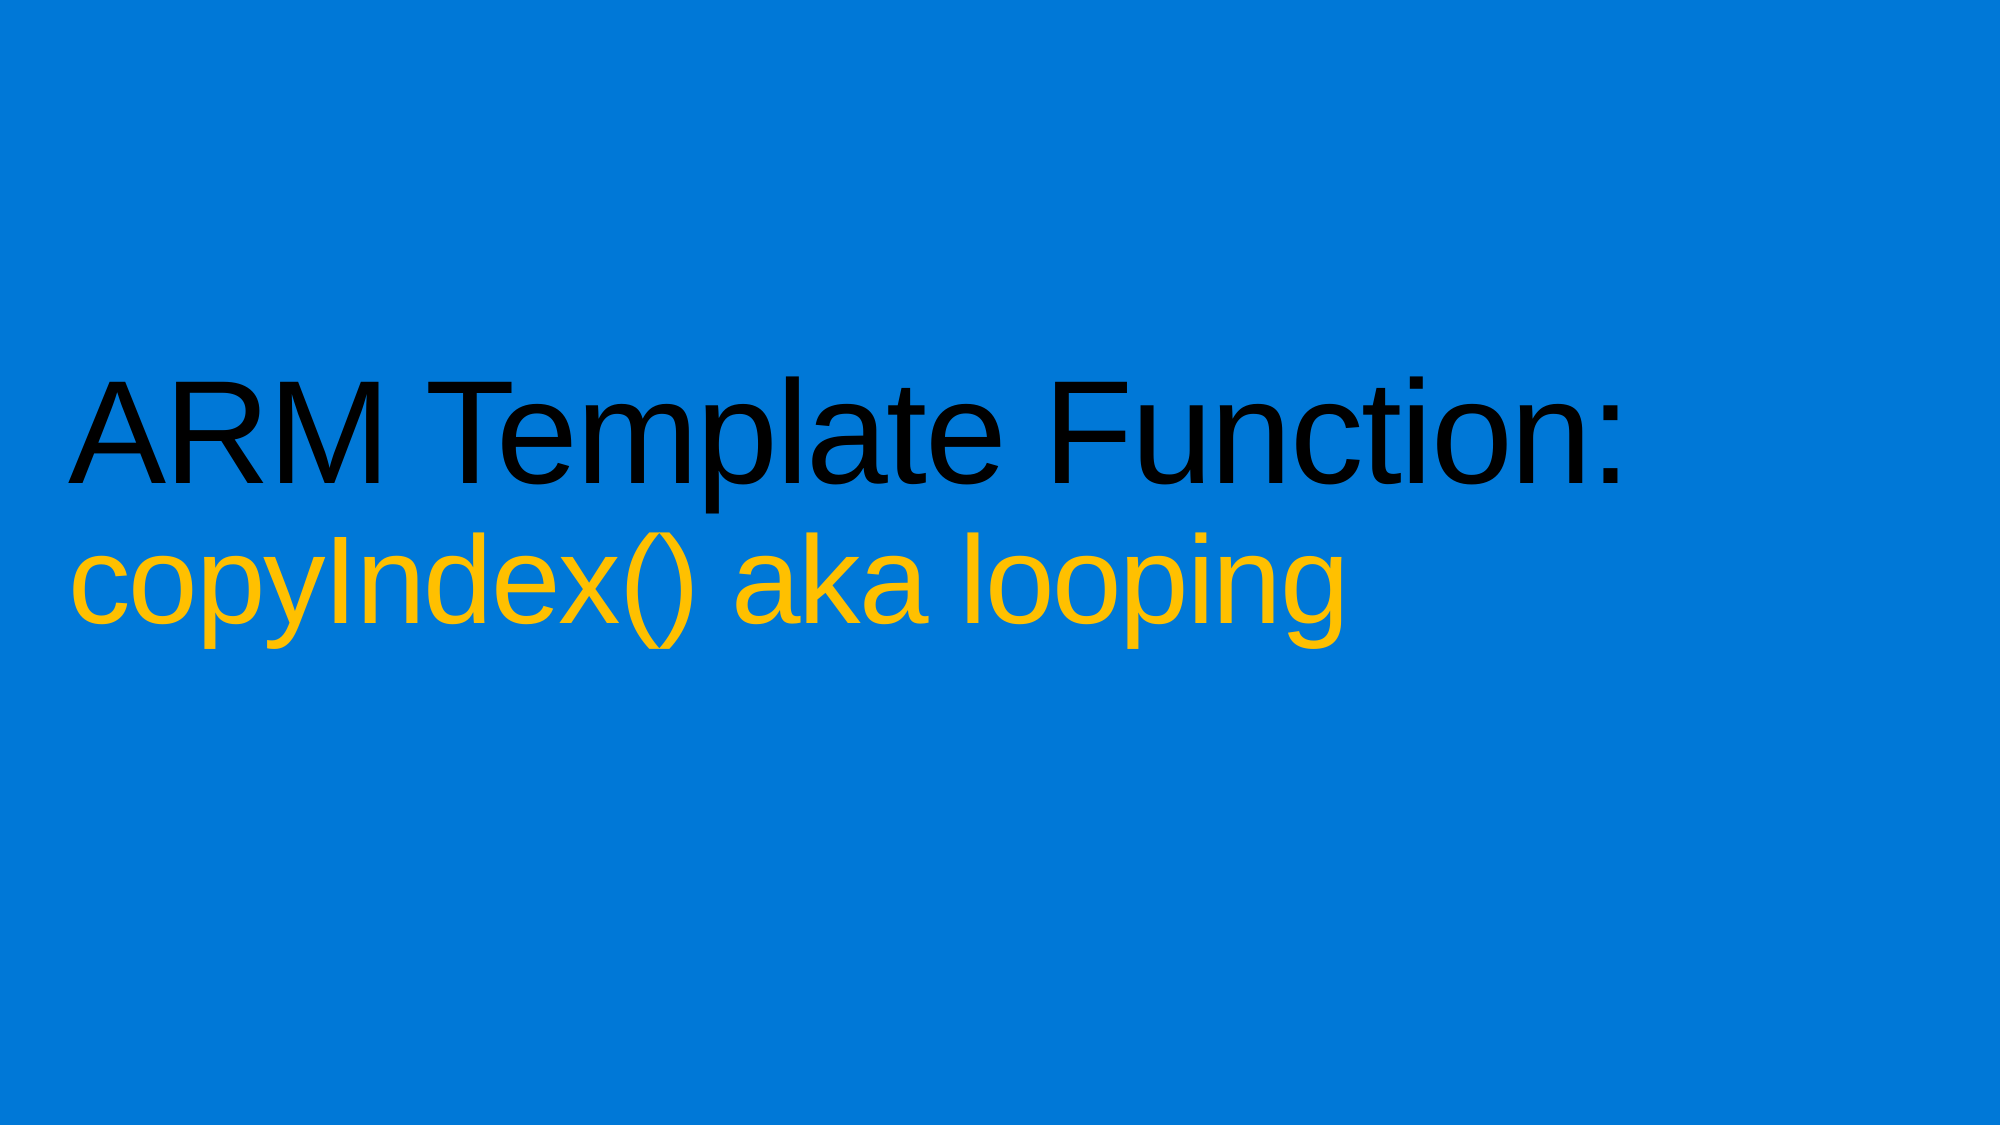

# ARM Template Function: copyIndex() aka looping